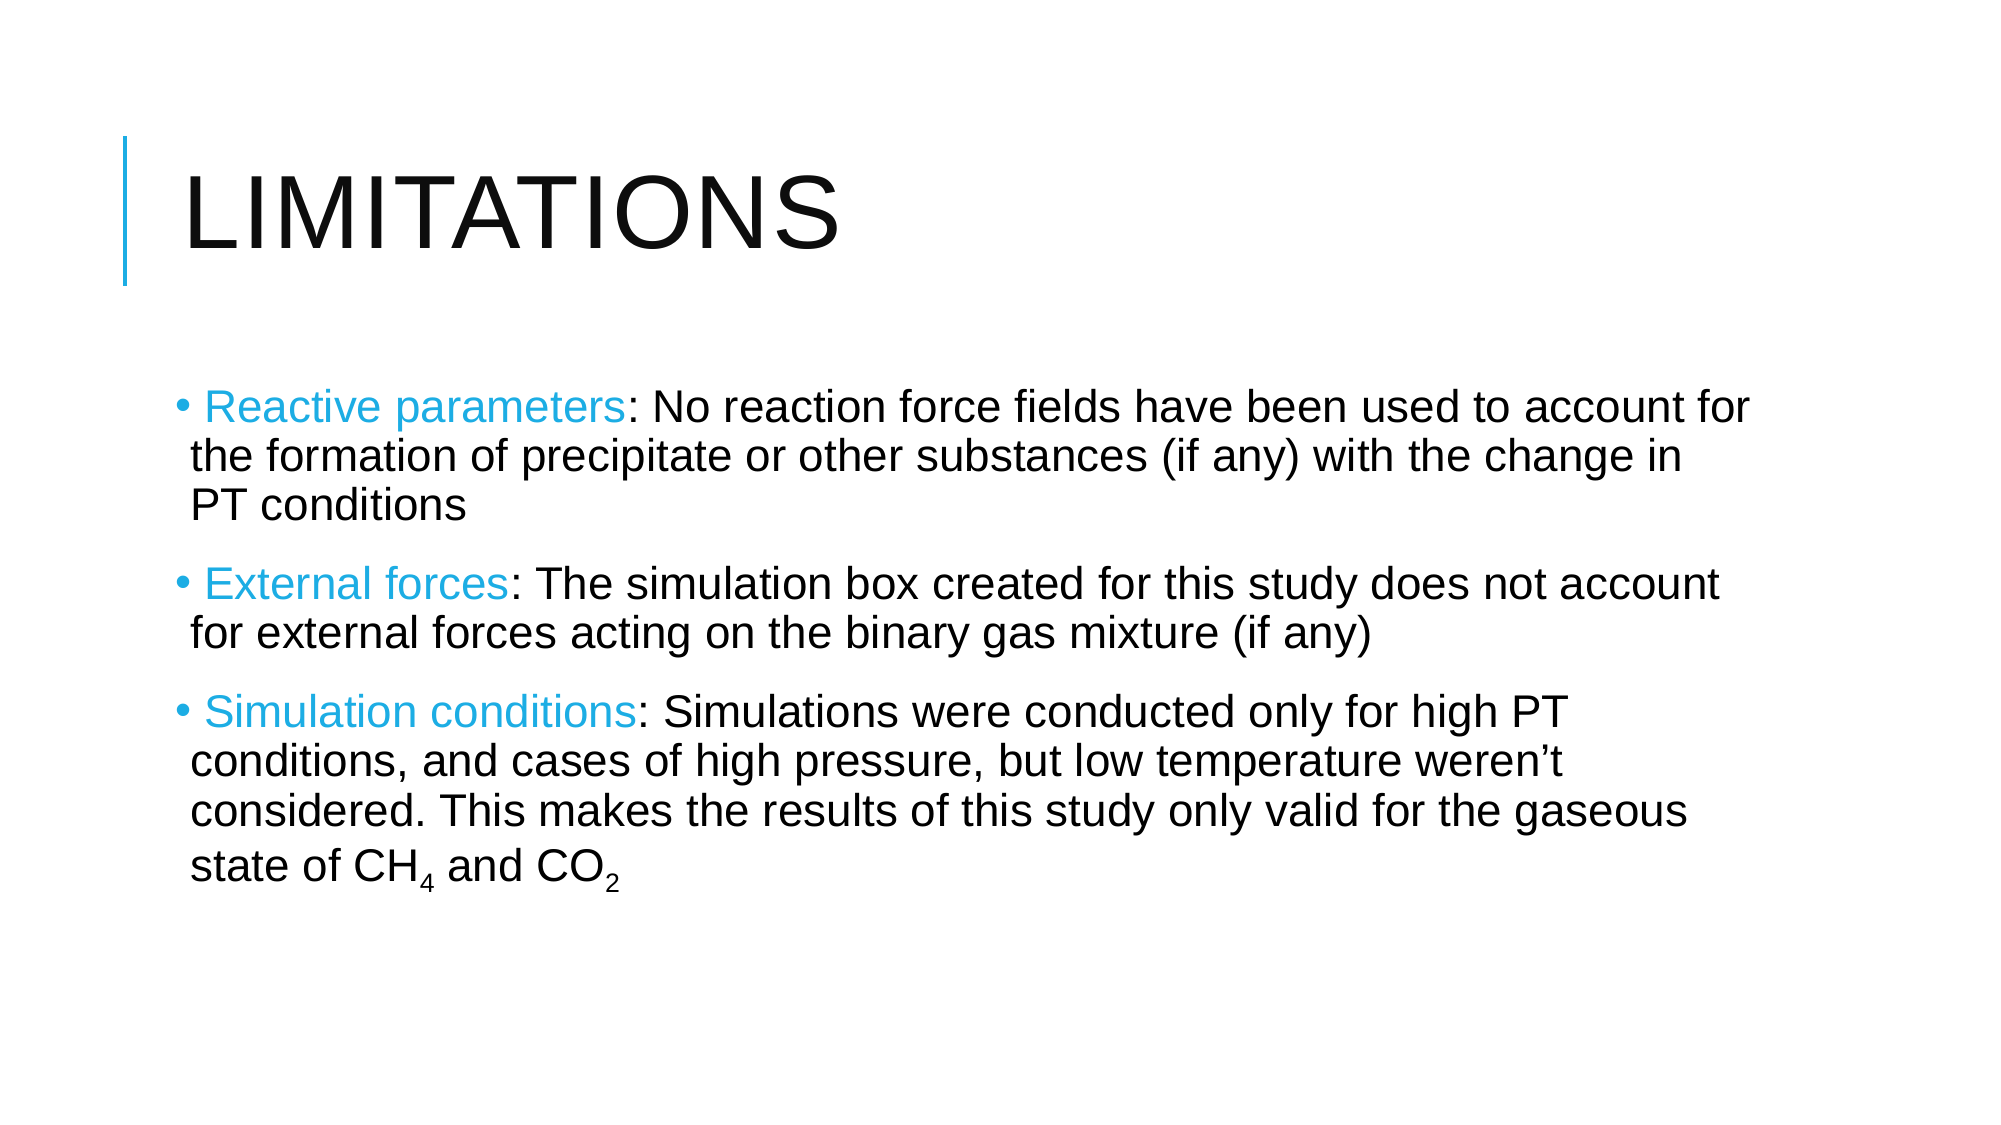

# Limitations
 Reactive parameters: No reaction force fields have been used to account for the formation of precipitate or other substances (if any) with the change in PT conditions
 External forces: The simulation box created for this study does not account for external forces acting on the binary gas mixture (if any)
 Simulation conditions: Simulations were conducted only for high PT conditions, and cases of high pressure, but low temperature weren’t considered. This makes the results of this study only valid for the gaseous state of CH4 and CO2